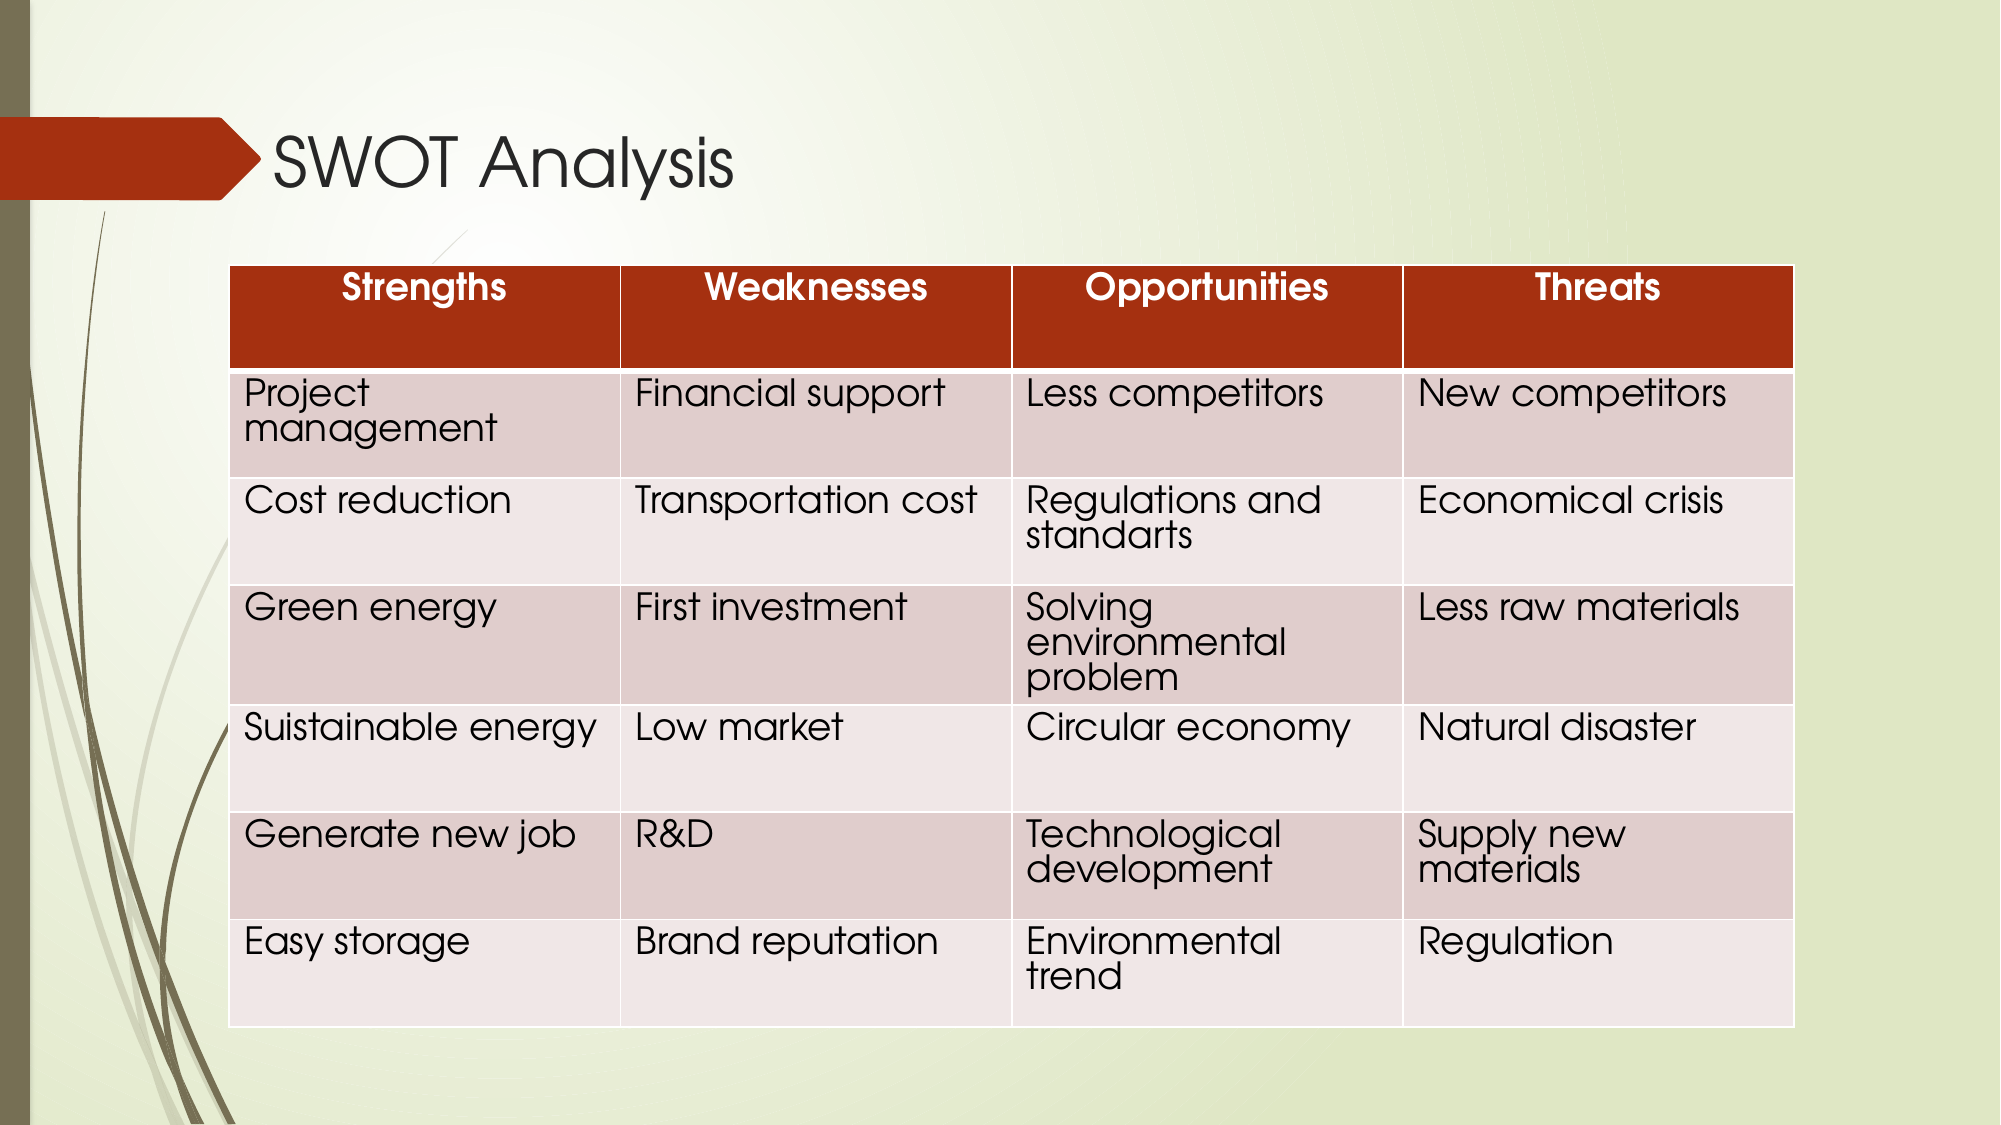

# SWOT Analysis
| Strengths | Weaknesses | Opportunities | Threats |
| --- | --- | --- | --- |
| Project management | Financial support | Less competitors | New competitors |
| Cost reduction | Transportation cost | Regulations and standarts | Economical crisis |
| Green energy | First investment | Solving environmental problem | Less raw materials |
| Suistainable energy | Low market | Circular economy | Natural disaster |
| Generate new job | R&D | Technological development | Supply new materials |
| Easy storage | Brand reputation | Environmental trend | Regulation |